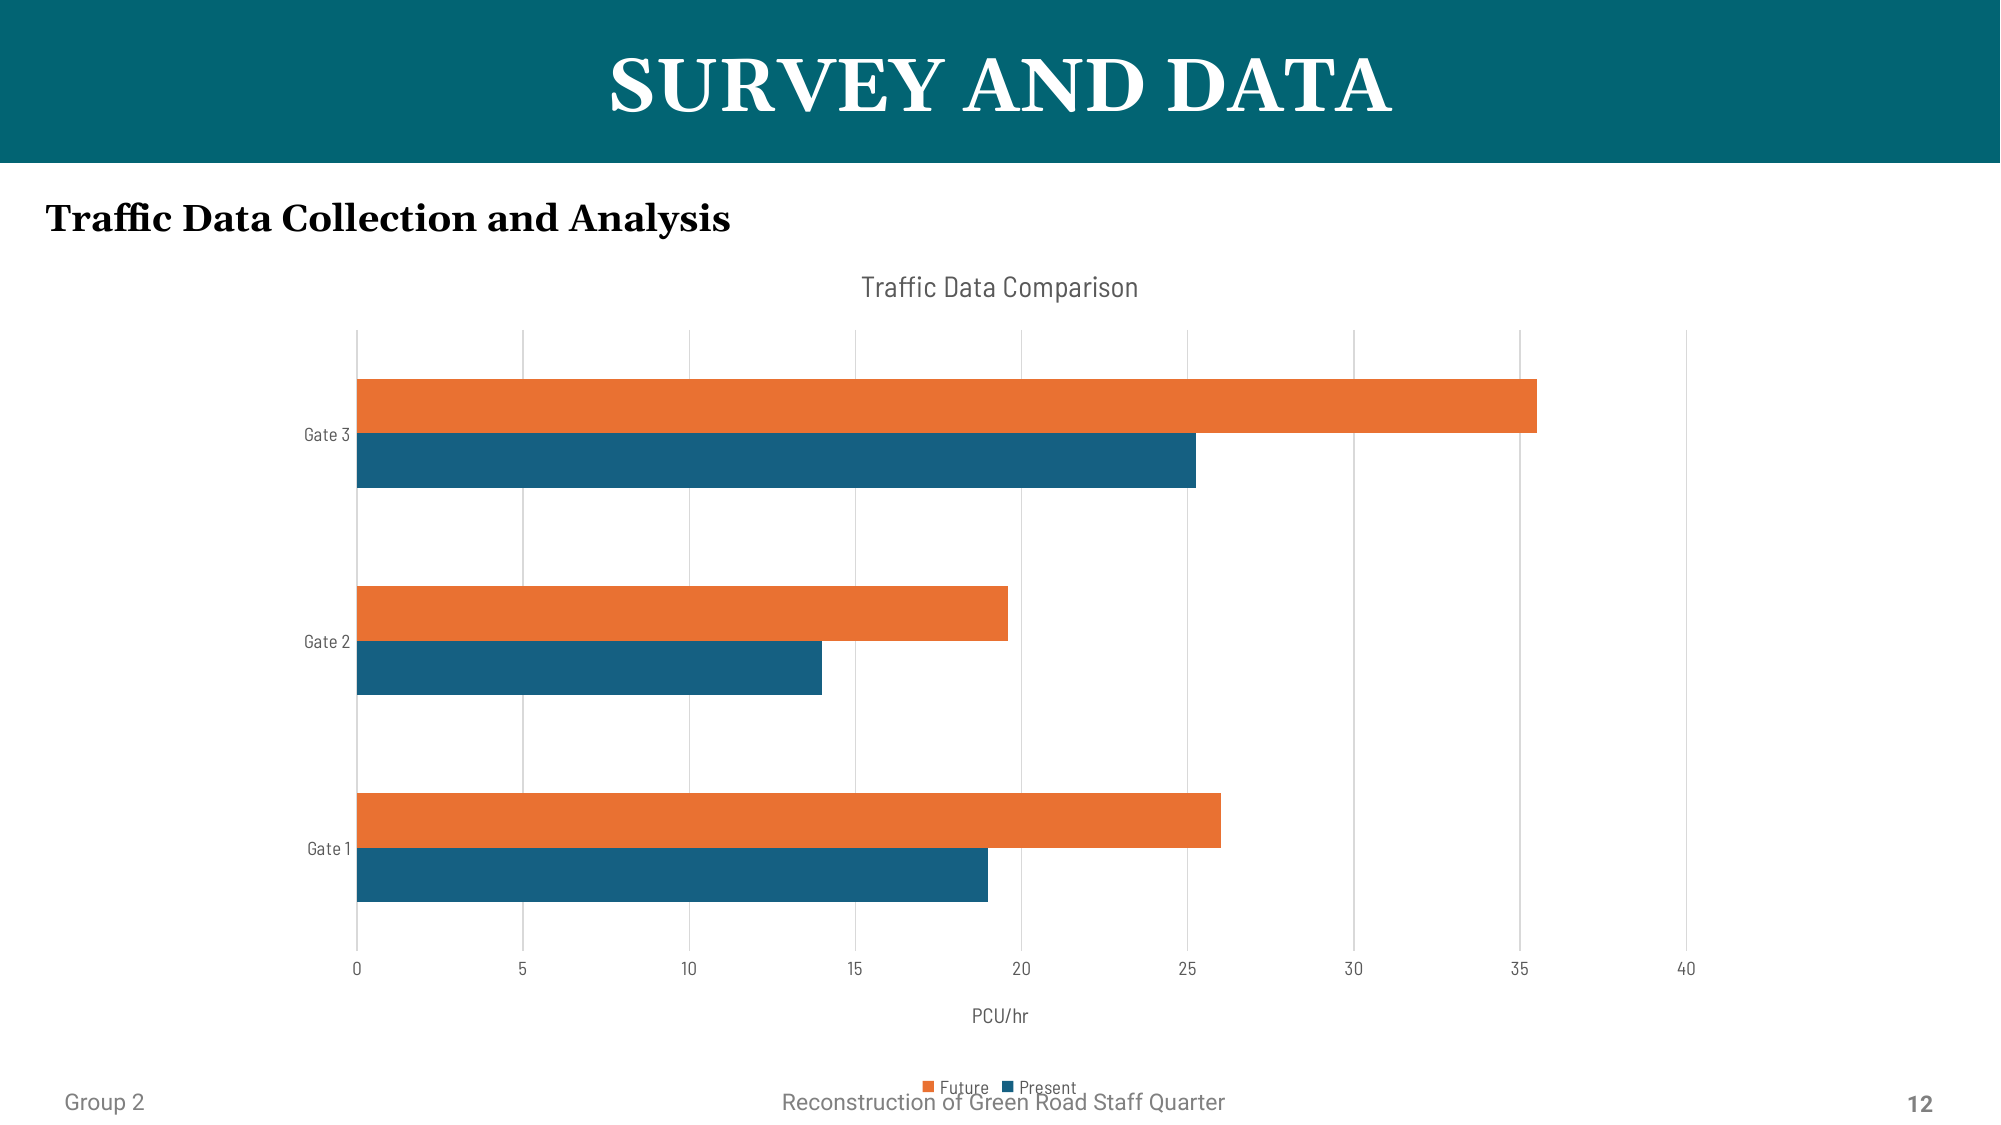

# SURVEY AND DATA
Traffic Data Collection and Analysis

### Chart: Traffic Data Comparison

| Category | Present | Future |
|---|---|---|
| Gate 1 | 19.0 | 26.0 |
| Gate 2 | 14.0 | 19.6 |
| Gate 3 | 25.25 | 35.5 |
Group 2
Reconstruction of Green Road Staff Quarter
12